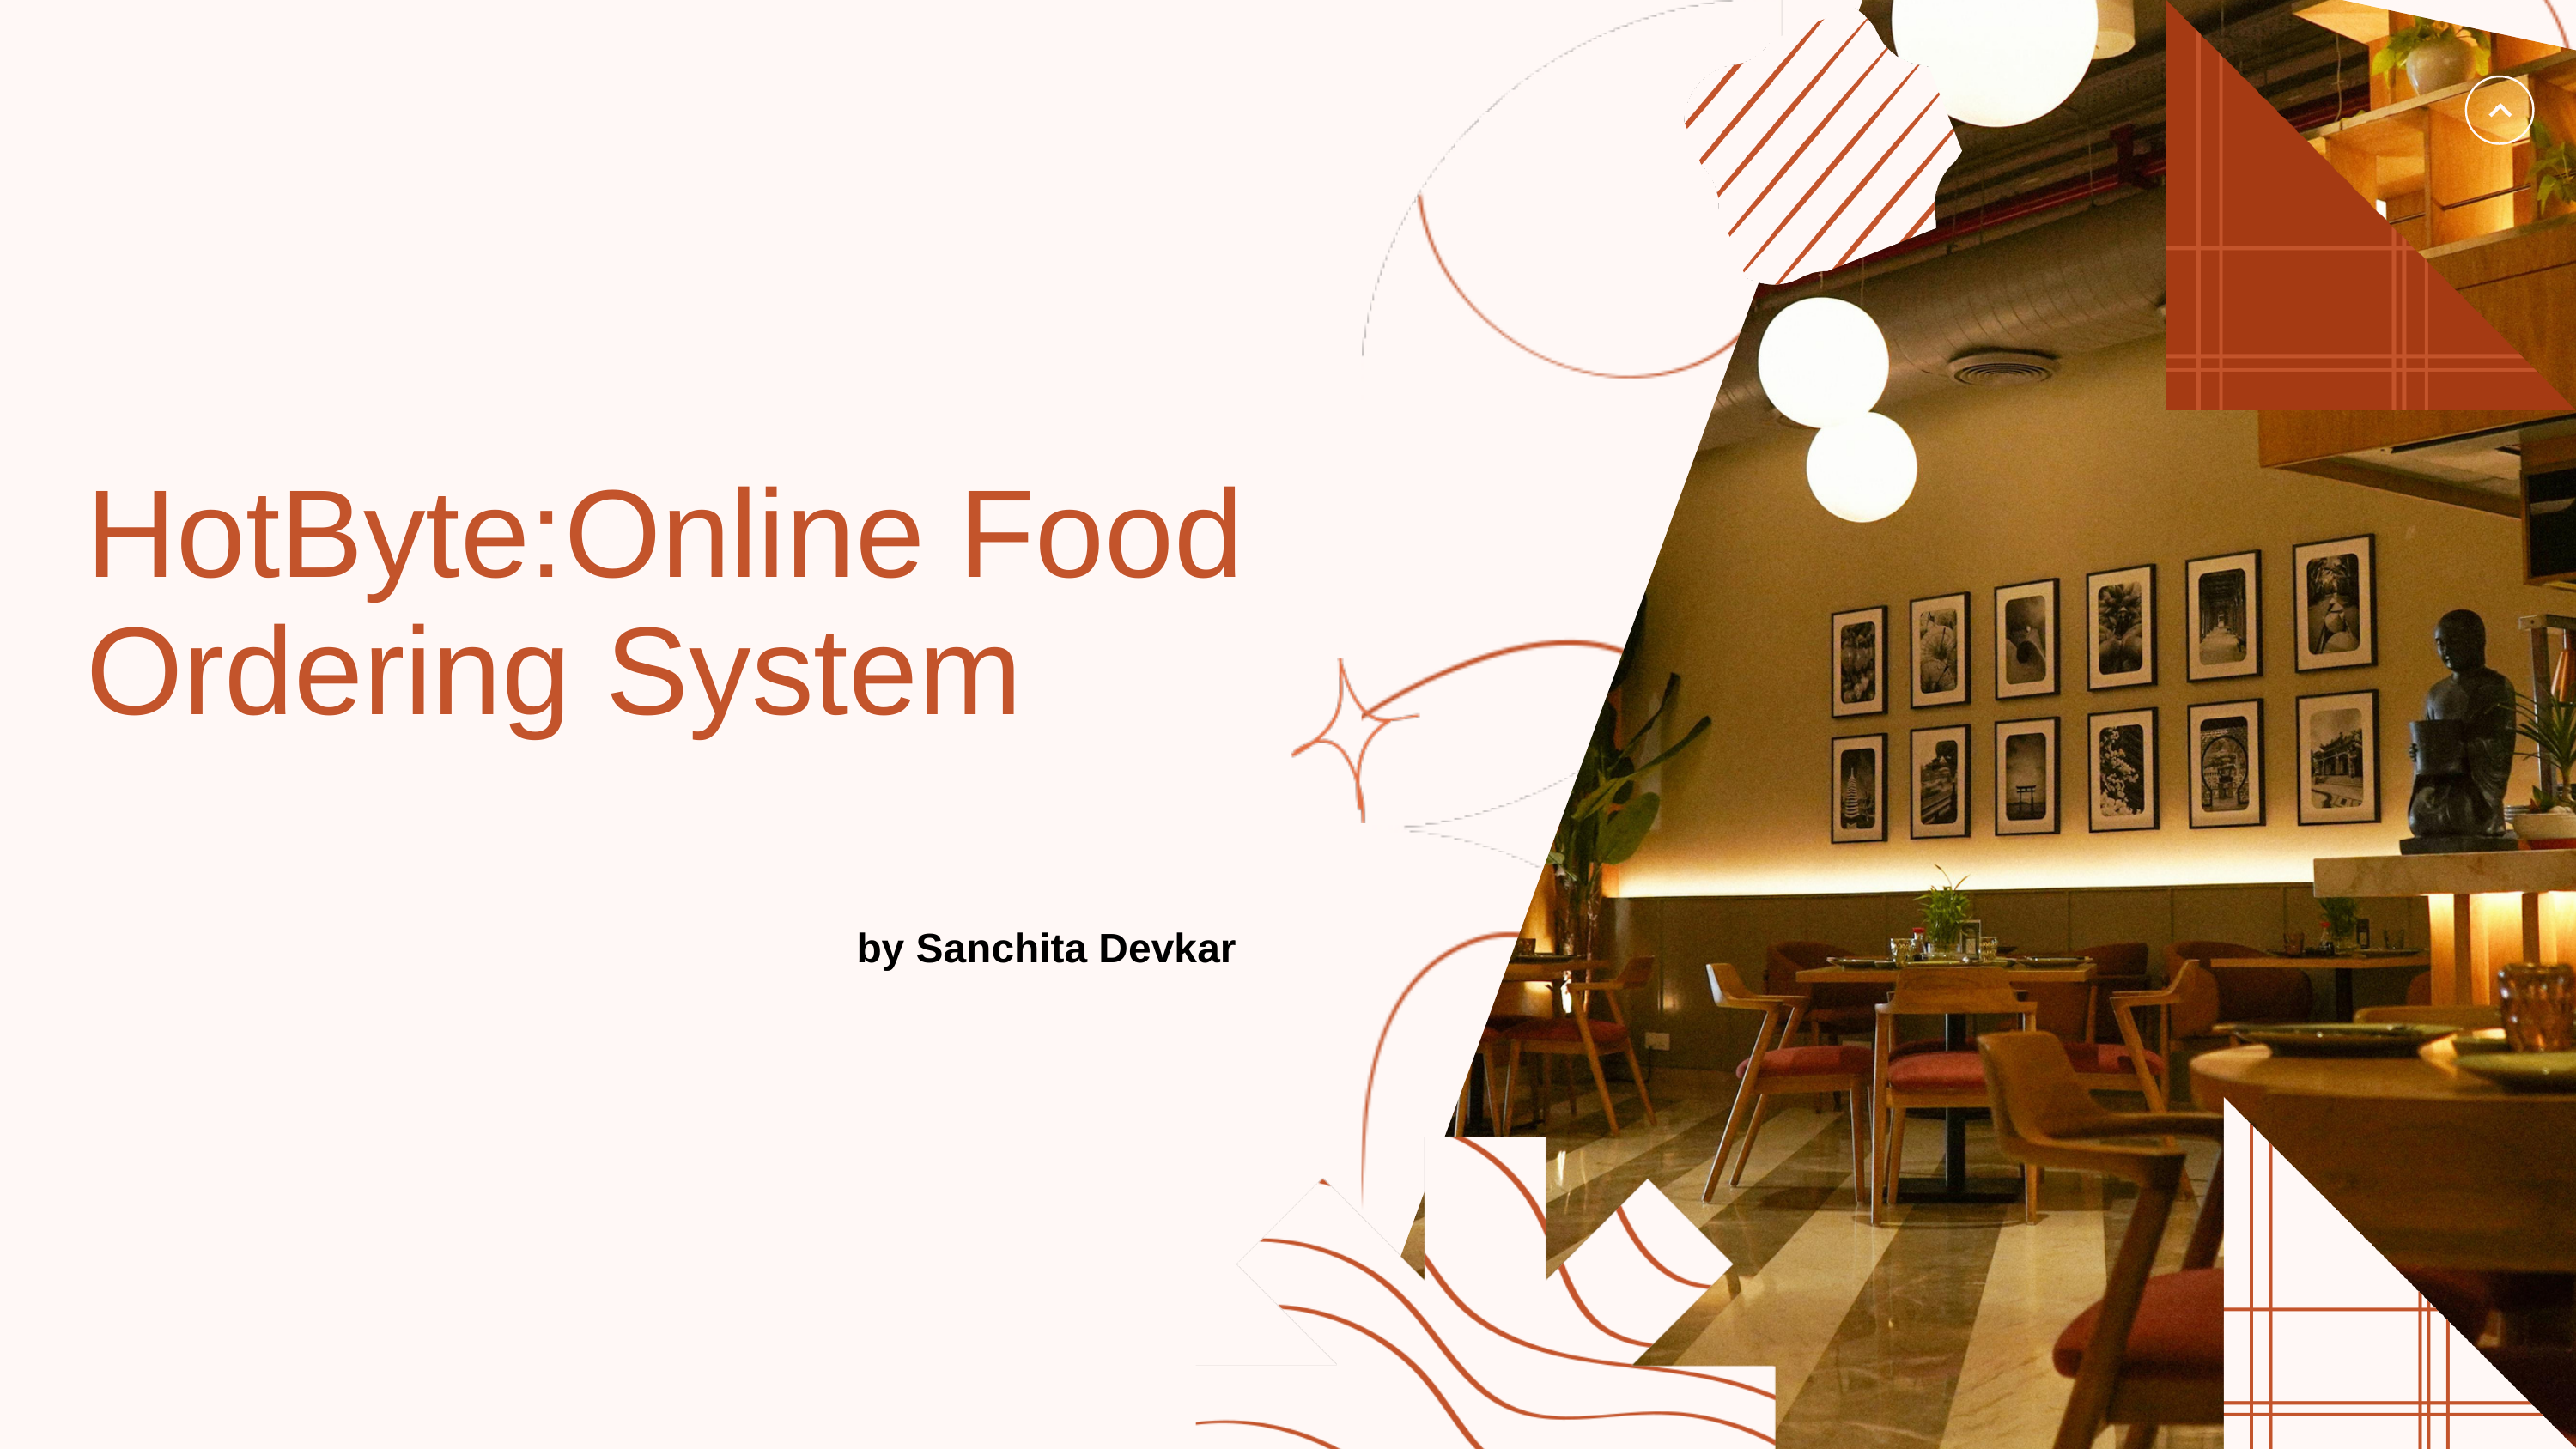

HotByte:Online Food Ordering System

A Full Stack Web Application (Angular + Spring Boot + MySQL)
by Sanchita Devkar